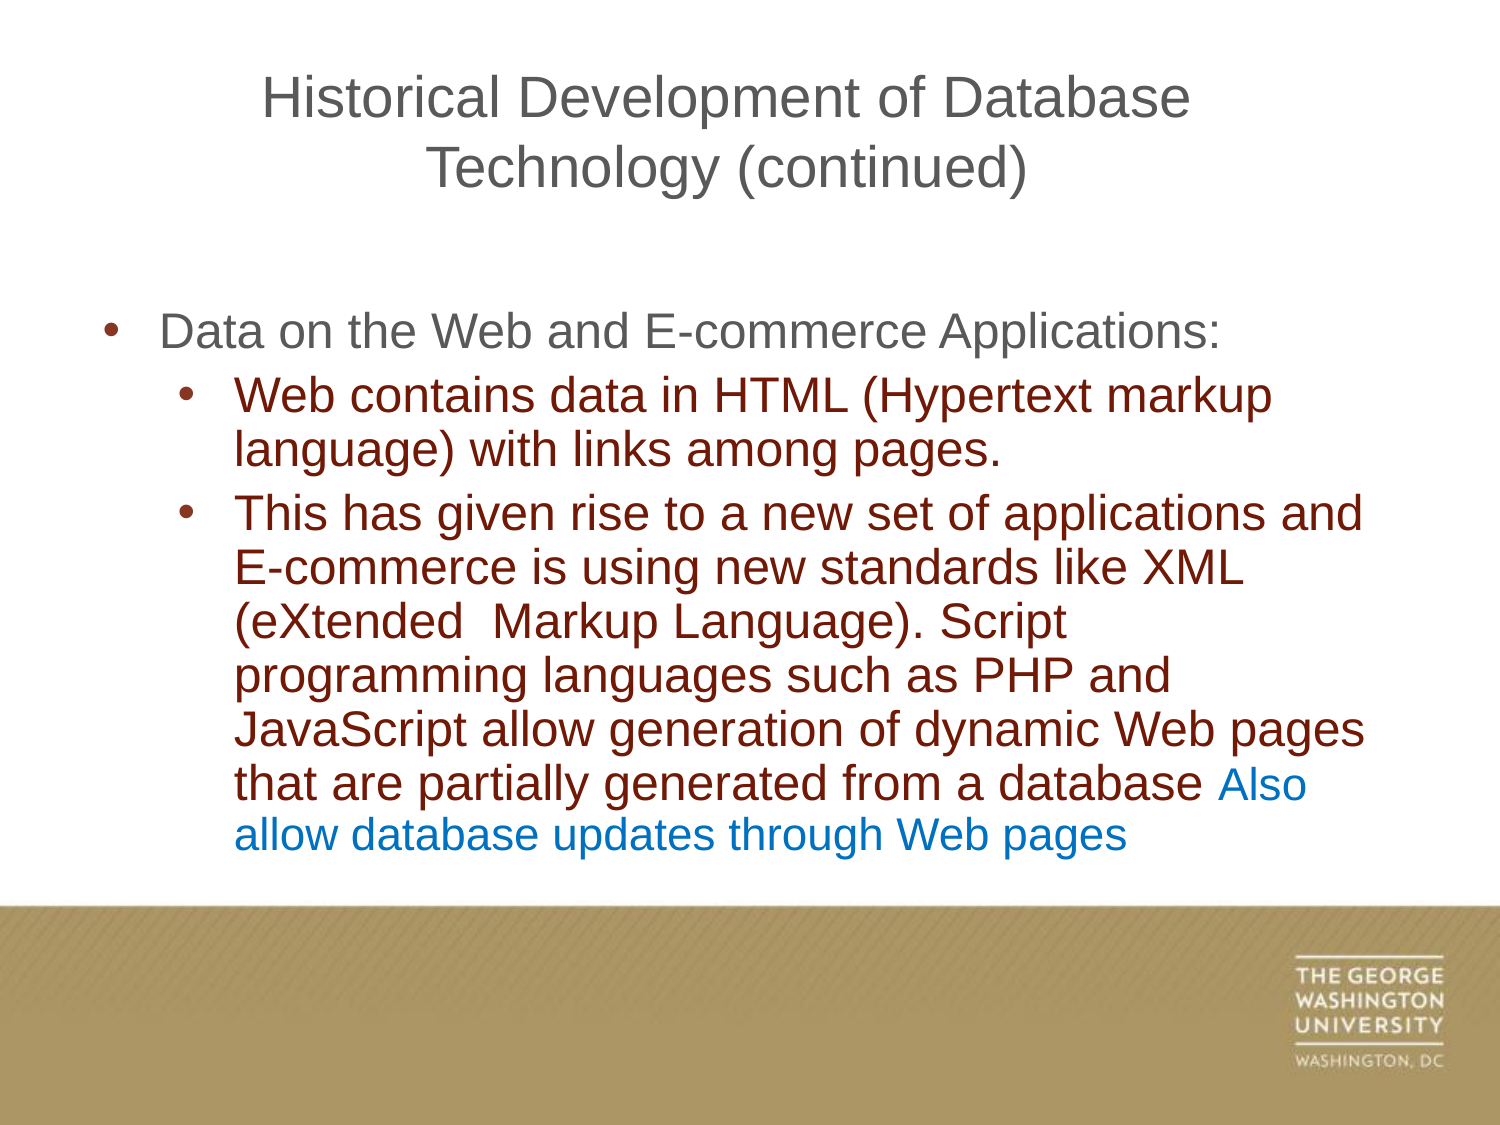

Historical Development of Database Technology (continued)
Data on the Web and E-commerce Applications:
Web contains data in HTML (Hypertext markup language) with links among pages.
This has given rise to a new set of applications and E-commerce is using new standards like XML (eXtended  Markup Language). Script programming languages such as PHP and JavaScript allow generation of dynamic Web pages that are partially generated from a database Also allow database updates through Web pages